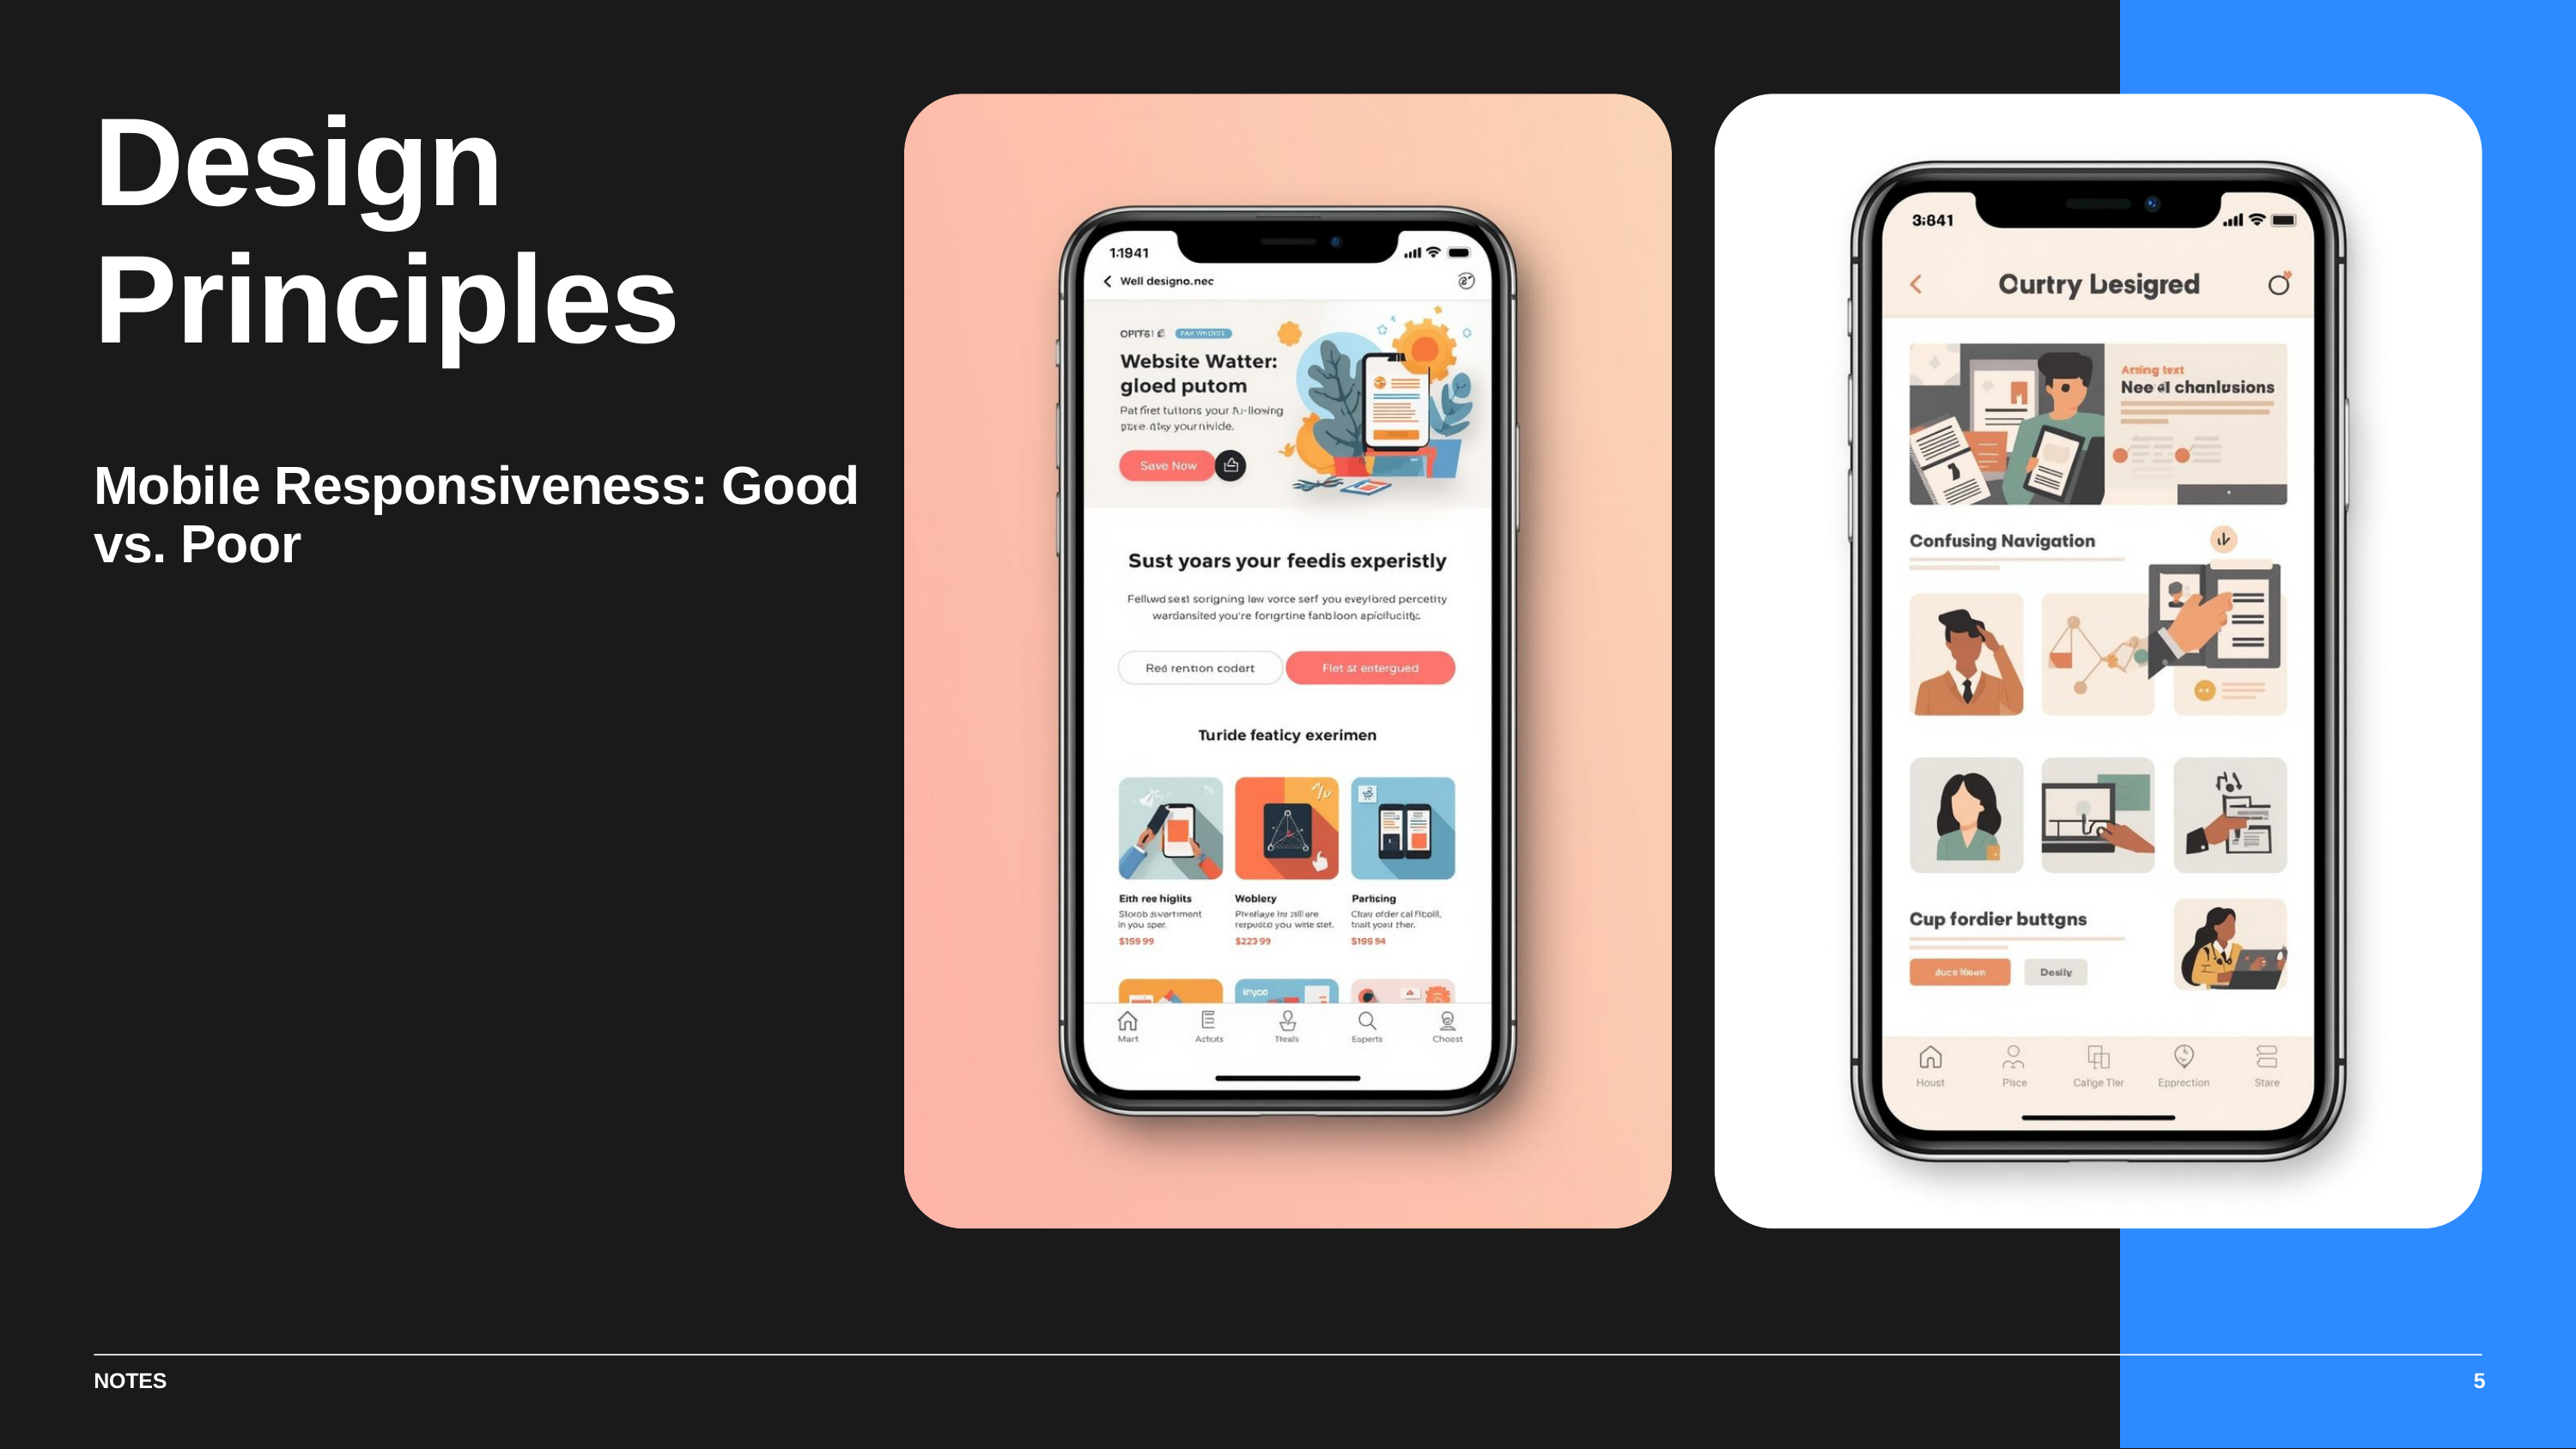

Design Principles
Mobile Responsiveness: Good vs. Poor

5
NOTES